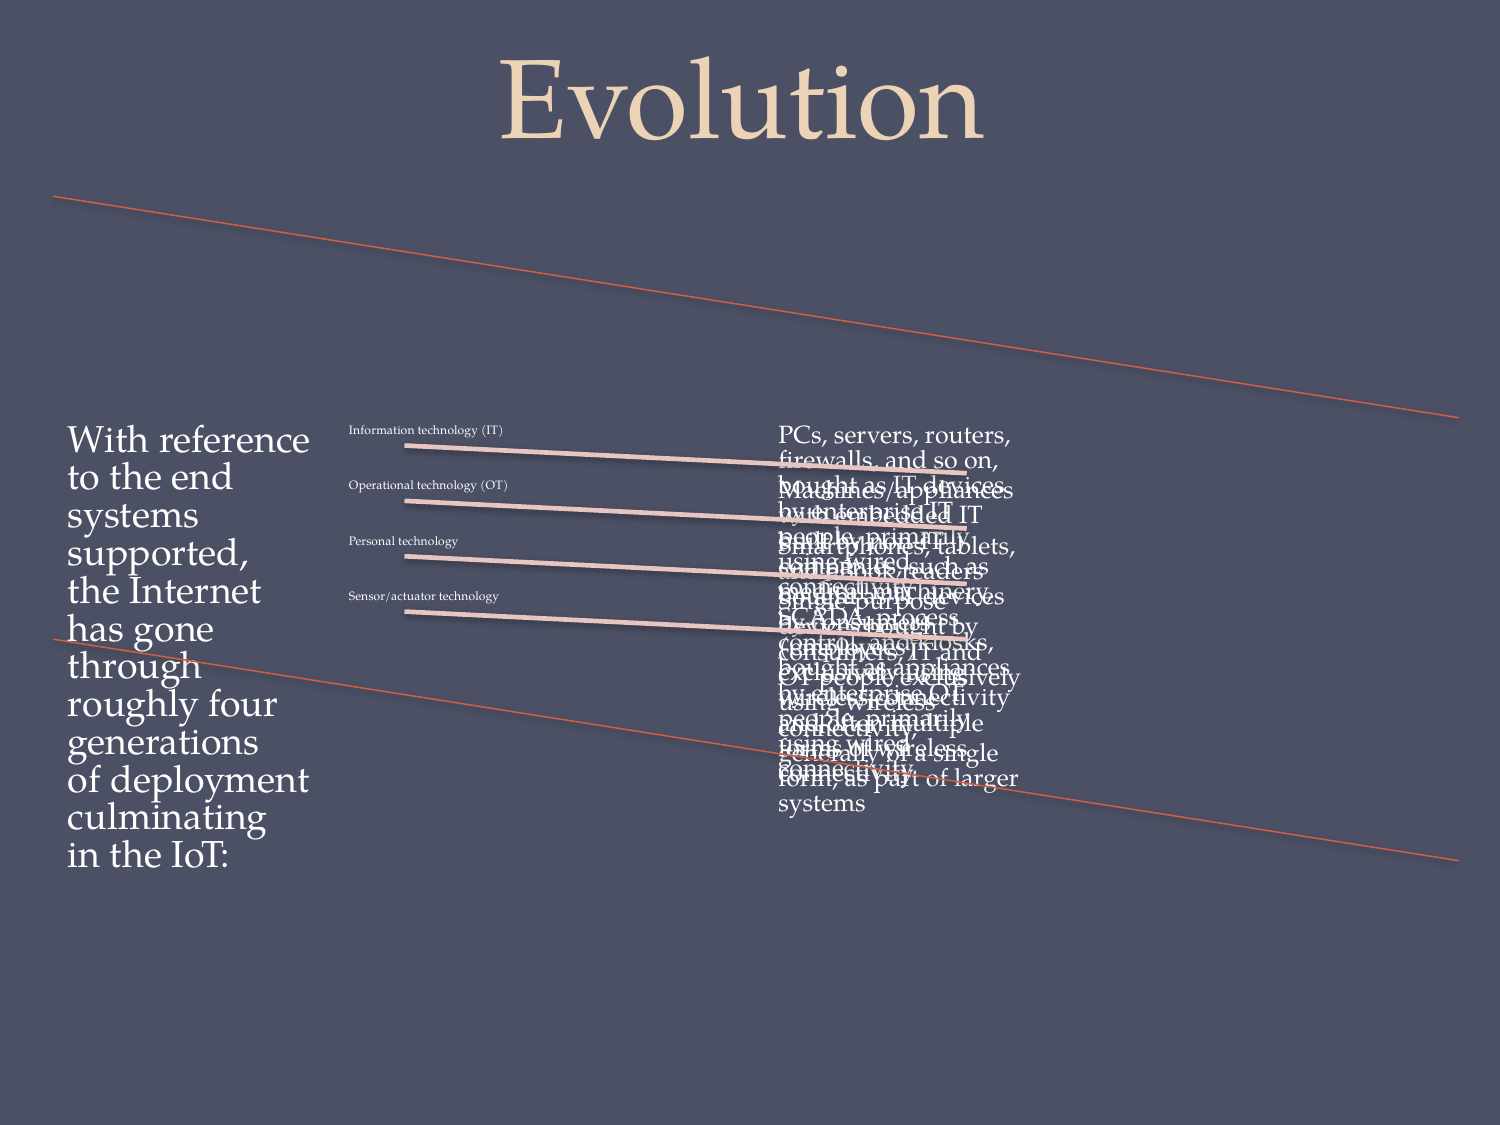

# Evolution
With reference to the end systems supported,   the Internet has gone through roughly four generations    of deployment culminating   in the IoT:
Information technology (IT)
Operational technology (OT)
Personal technology
Sensor/actuator technology